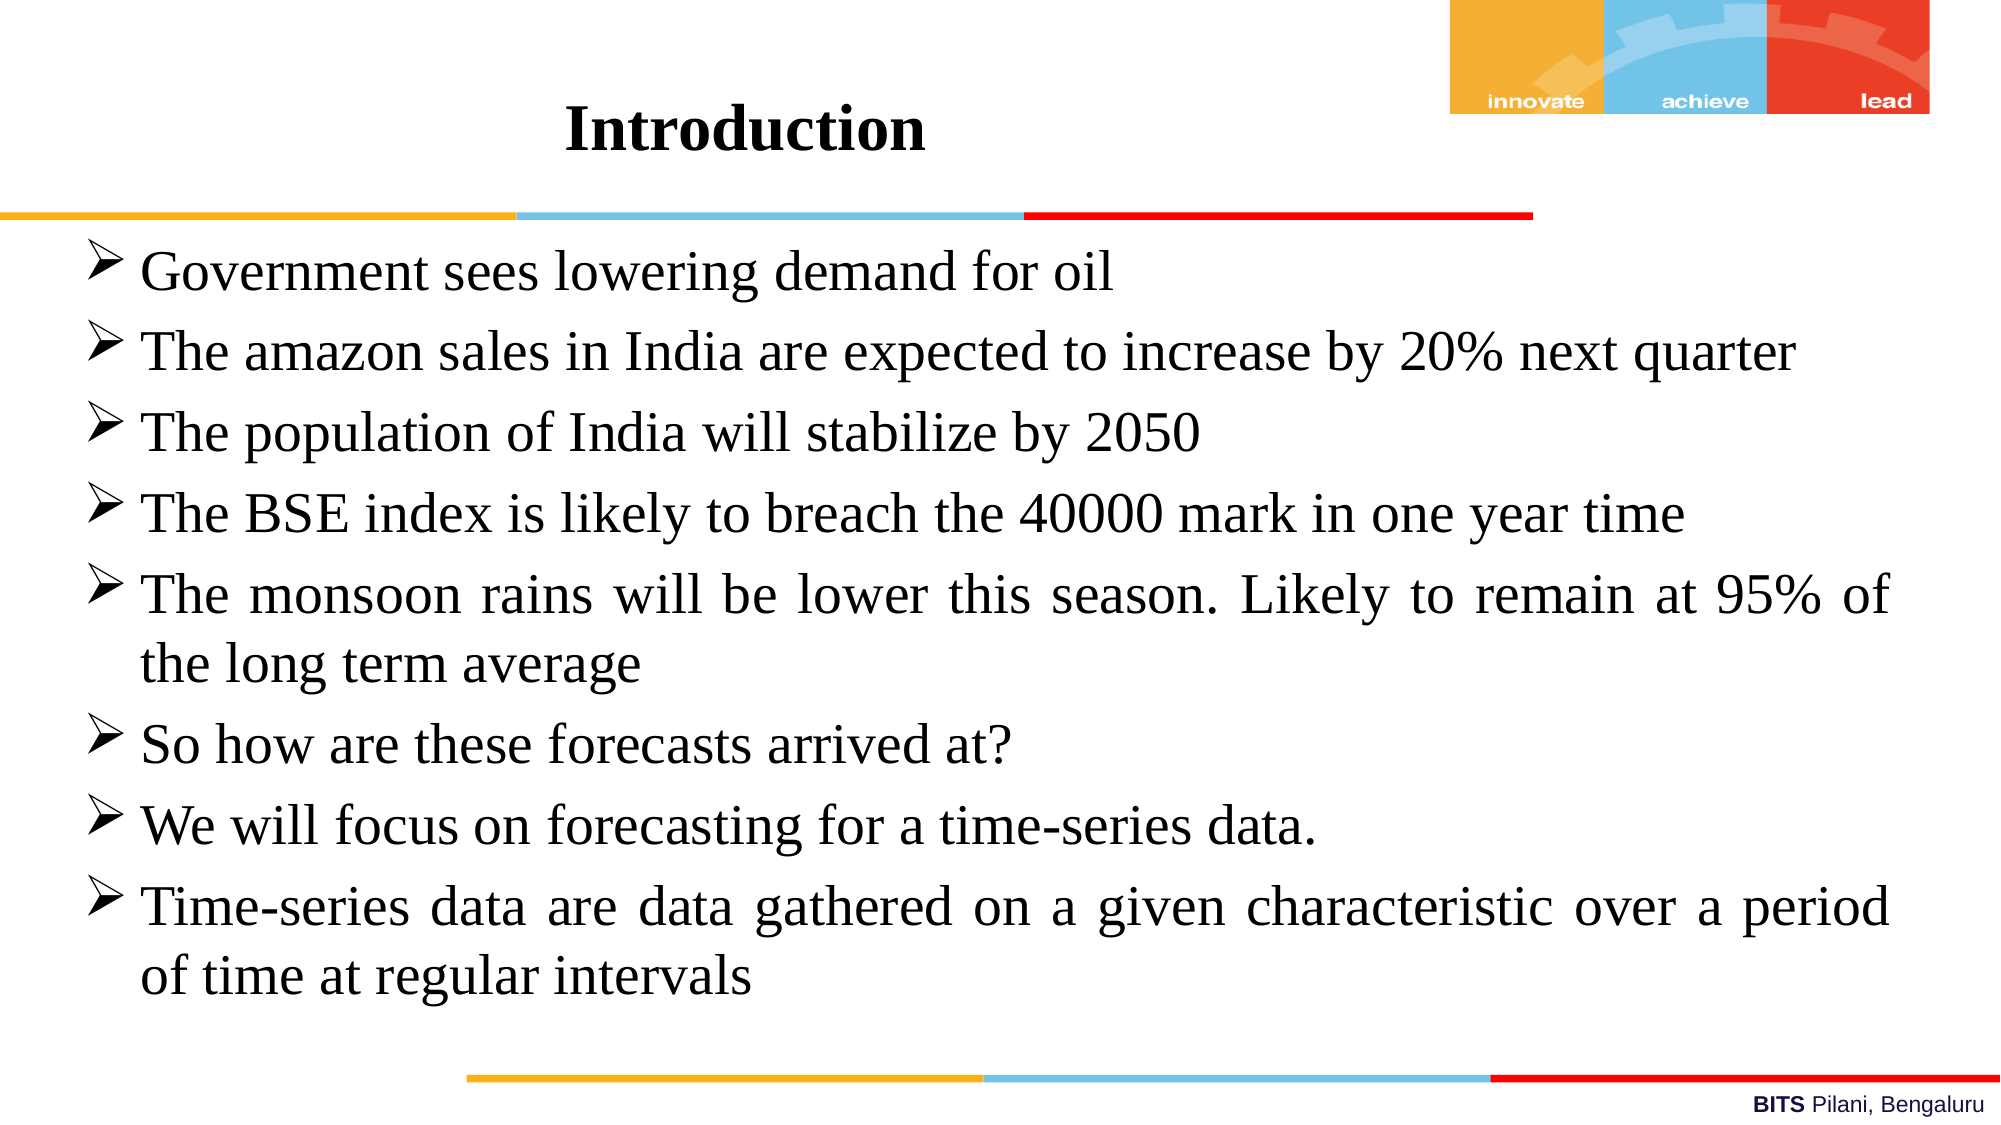

Introduction
Government sees lowering demand for oil
The amazon sales in India are expected to increase by 20% next quarter
The population of India will stabilize by 2050
The BSE index is likely to breach the 40000 mark in one year time
The monsoon rains will be lower this season. Likely to remain at 95% of the long term average
So how are these forecasts arrived at?
We will focus on forecasting for a time-series data.
Time-series data are data gathered on a given characteristic over a period of time at regular intervals